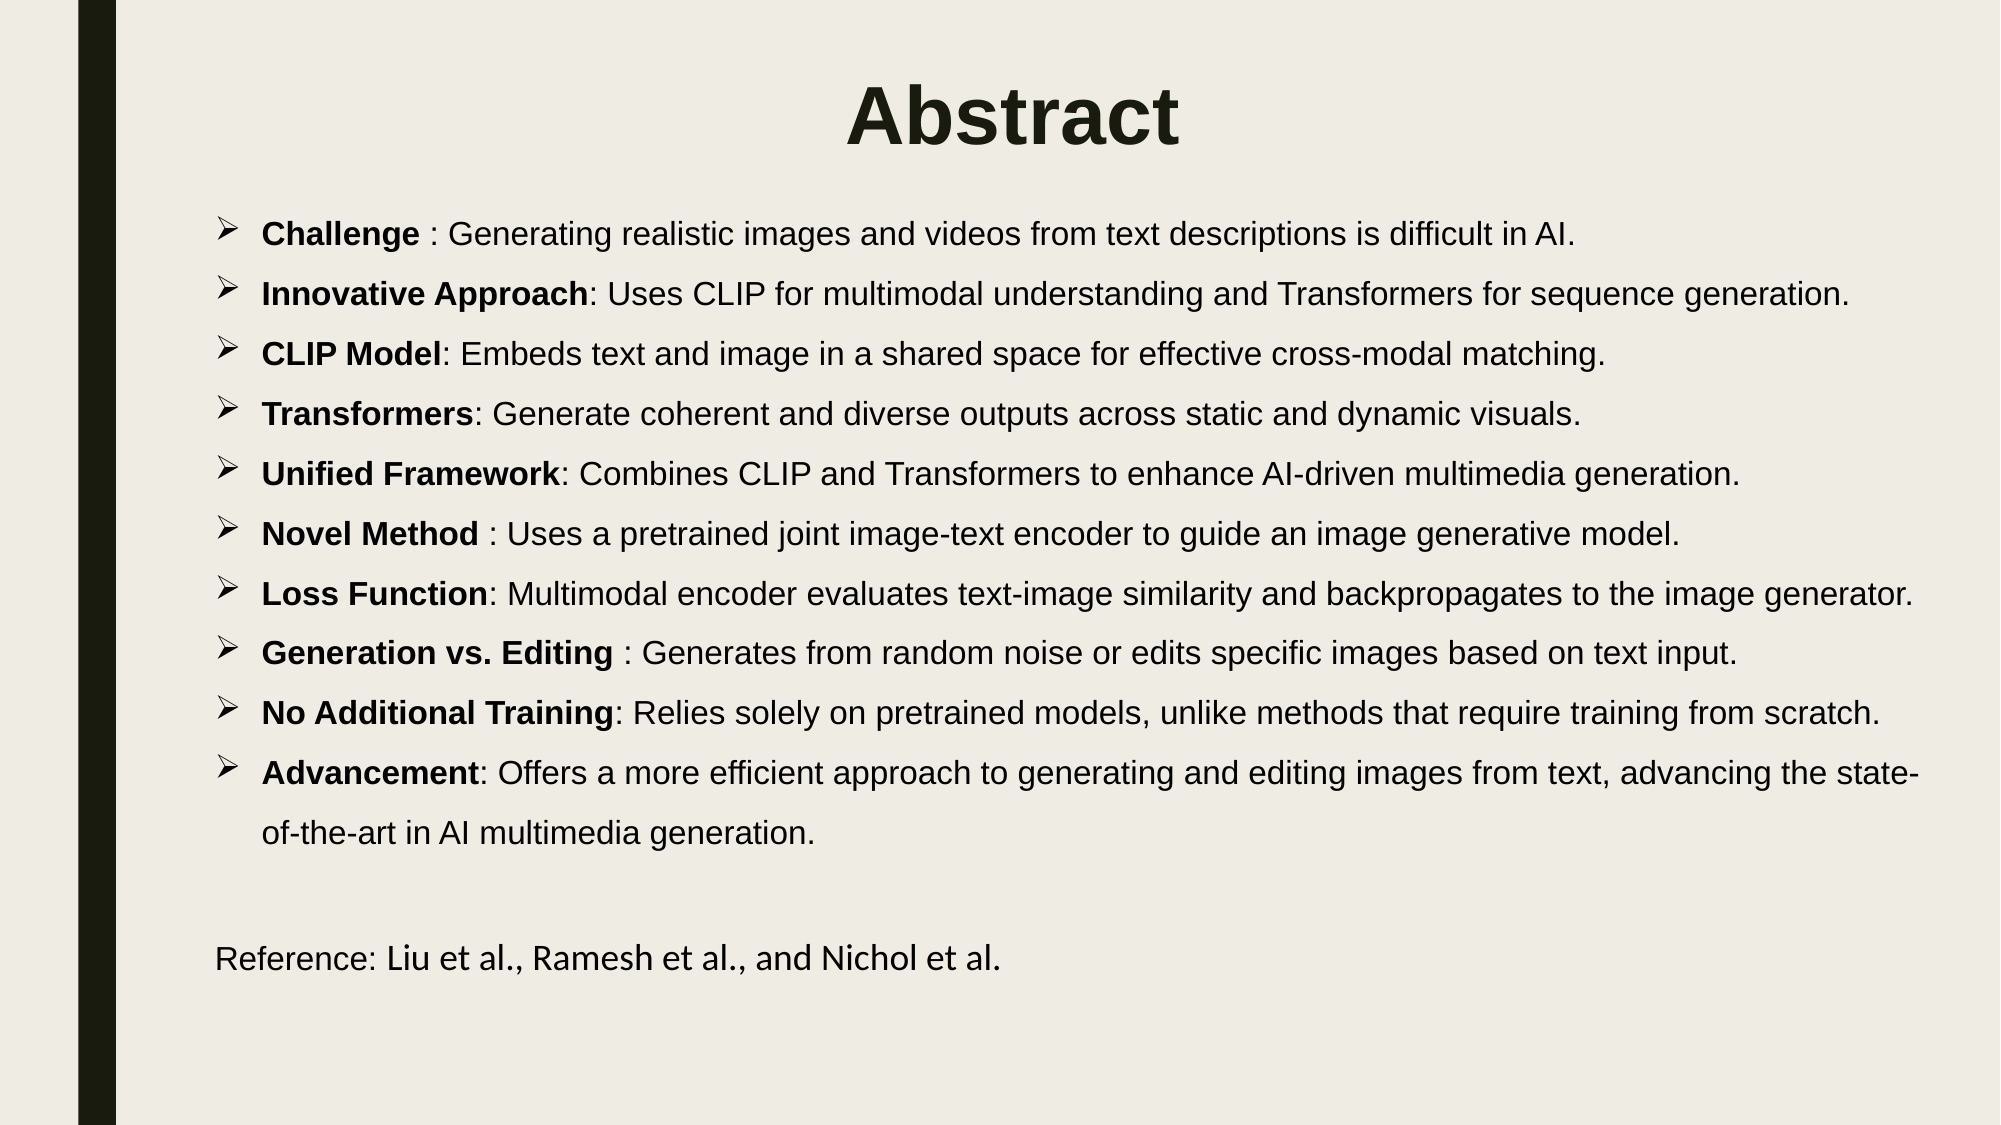

# Abstract
Challenge : Generating realistic images and videos from text descriptions is difficult in AI.
Innovative Approach: Uses CLIP for multimodal understanding and Transformers for sequence generation.
CLIP Model: Embeds text and image in a shared space for effective cross-modal matching.
Transformers: Generate coherent and diverse outputs across static and dynamic visuals.
Unified Framework: Combines CLIP and Transformers to enhance AI-driven multimedia generation.
Novel Method : Uses a pretrained joint image-text encoder to guide an image generative model.
Loss Function: Multimodal encoder evaluates text-image similarity and backpropagates to the image generator.
Generation vs. Editing : Generates from random noise or edits specific images based on text input.
No Additional Training: Relies solely on pretrained models, unlike methods that require training from scratch.
Advancement: Offers a more efficient approach to generating and editing images from text, advancing the state-of-the-art in AI multimedia generation.

Reference: Liu et al., Ramesh et al., and Nichol et al.